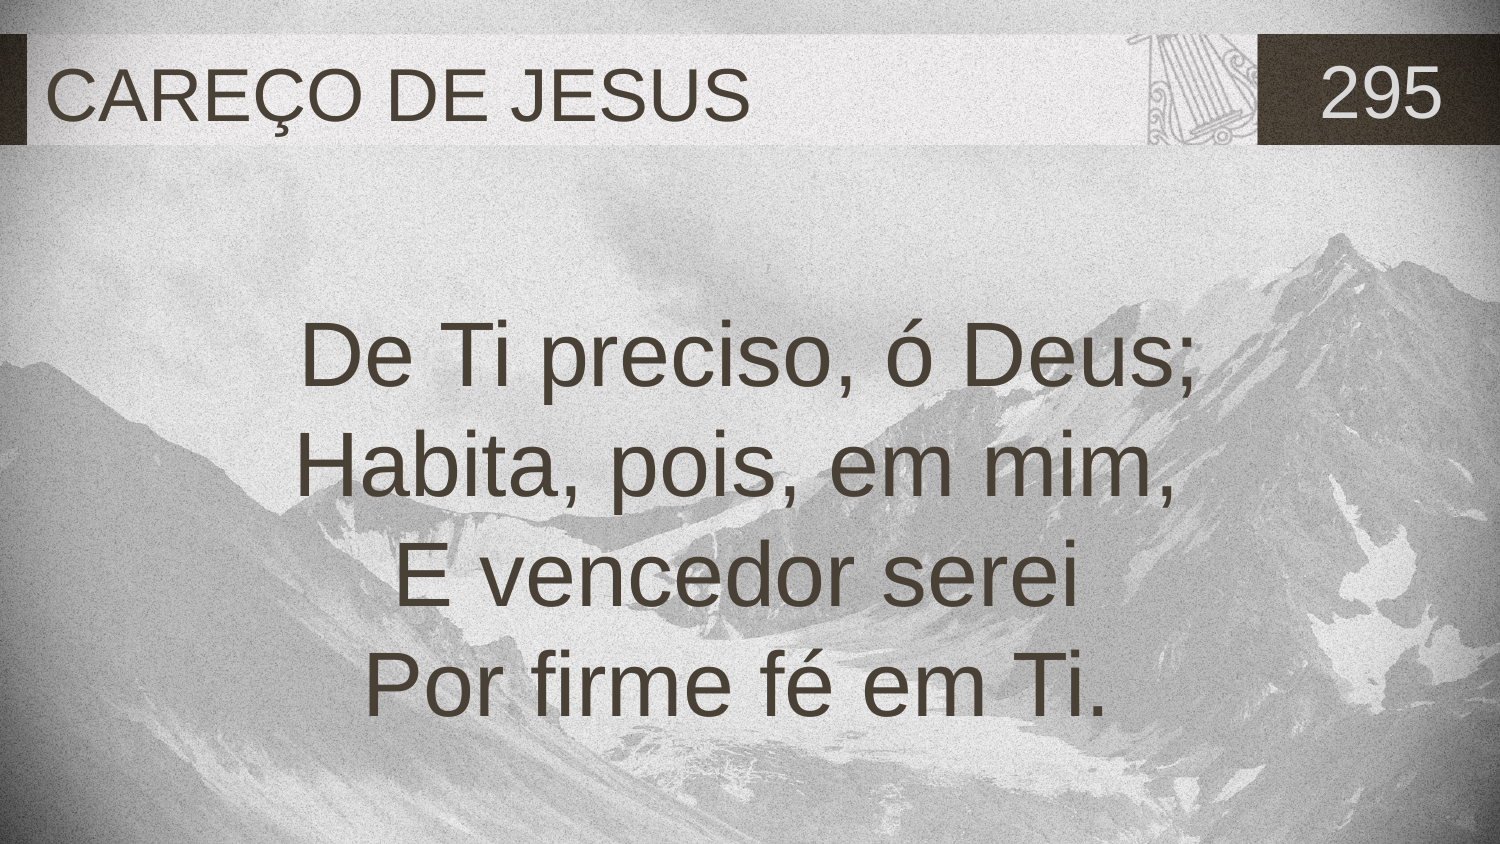

# CAREÇO DE JESUS
295
De Ti preciso, ó Deus;
Habita, pois, em mim,
E vencedor serei
Por firme fé em Ti.